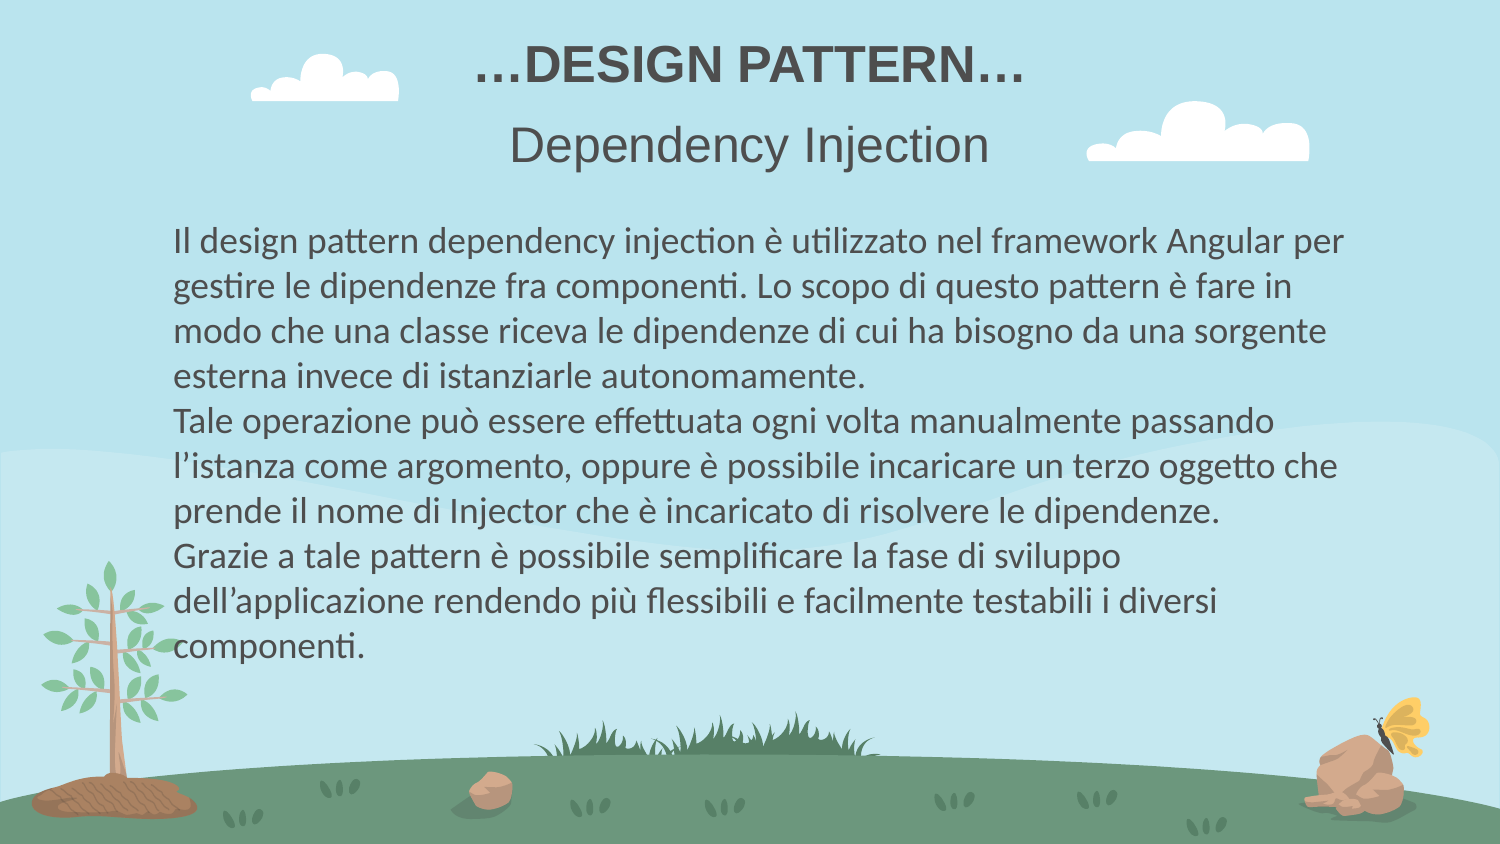

…DESIGN PATTERN…

Dependency Injection
Il design pattern dependency injection è utilizzato nel framework Angular per gestire le dipendenze fra componenti. Lo scopo di questo pattern è fare in modo che una classe riceva le dipendenze di cui ha bisogno da una sorgente esterna invece di istanziarle autonomamente.
Tale operazione può essere effettuata ogni volta manualmente passando l’istanza come argomento, oppure è possibile incaricare un terzo oggetto che prende il nome di Injector che è incaricato di risolvere le dipendenze.
Grazie a tale pattern è possibile semplificare la fase di sviluppo dell’applicazione rendendo più flessibili e facilmente testabili i diversi componenti.